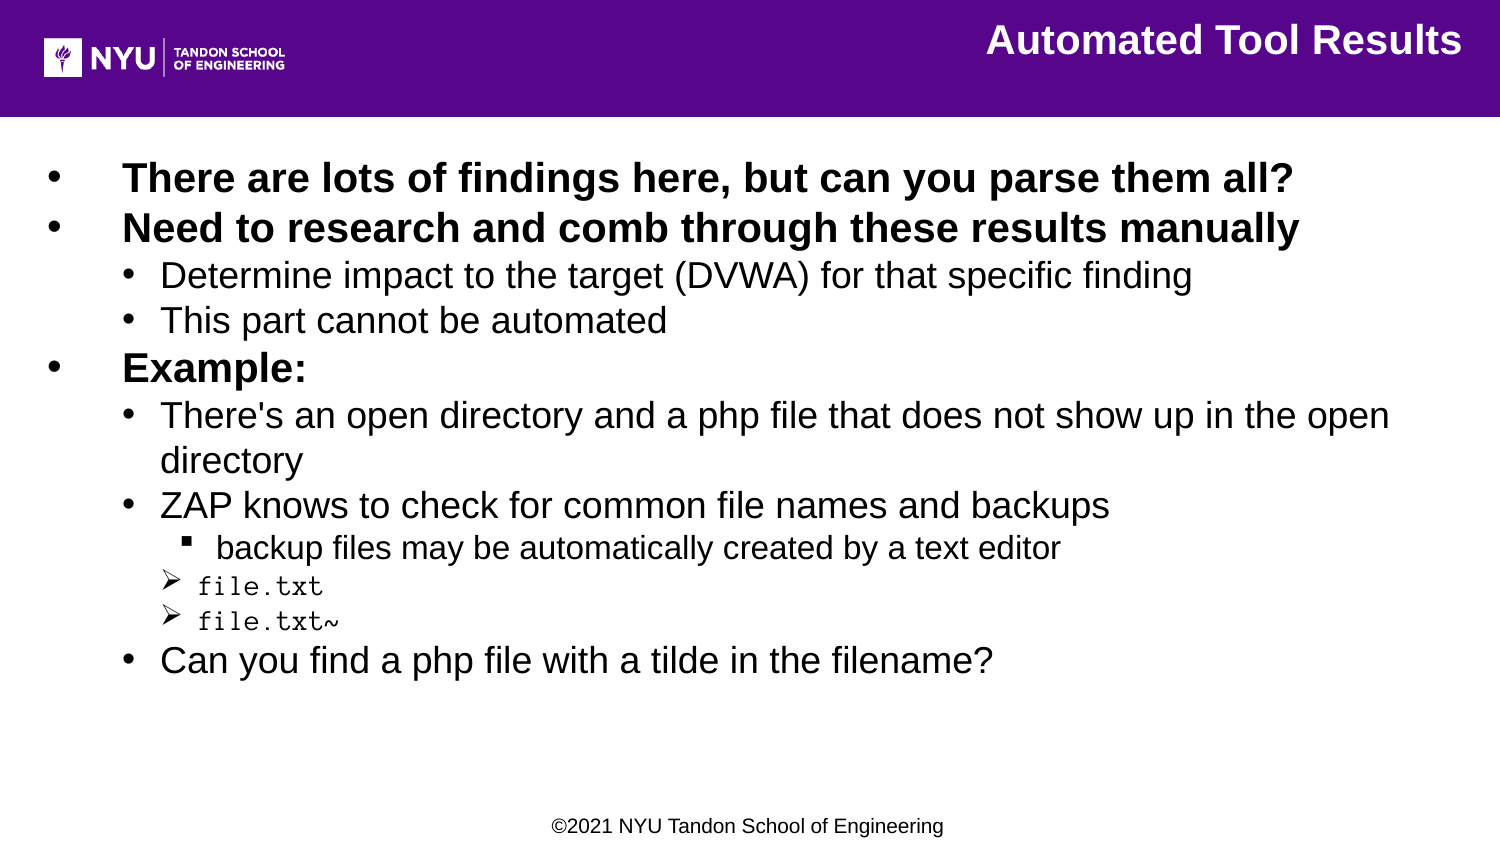

Automated Tool Results
There are lots of findings here, but can you parse them all?
Need to research and comb through these results manually
Determine impact to the target (DVWA) for that specific finding
This part cannot be automated
Example:
There's an open directory and a php file that does not show up in the open directory
ZAP knows to check for common file names and backups
backup files may be automatically created by a text editor
file.txt
file.txt~
Can you find a php file with a tilde in the filename?